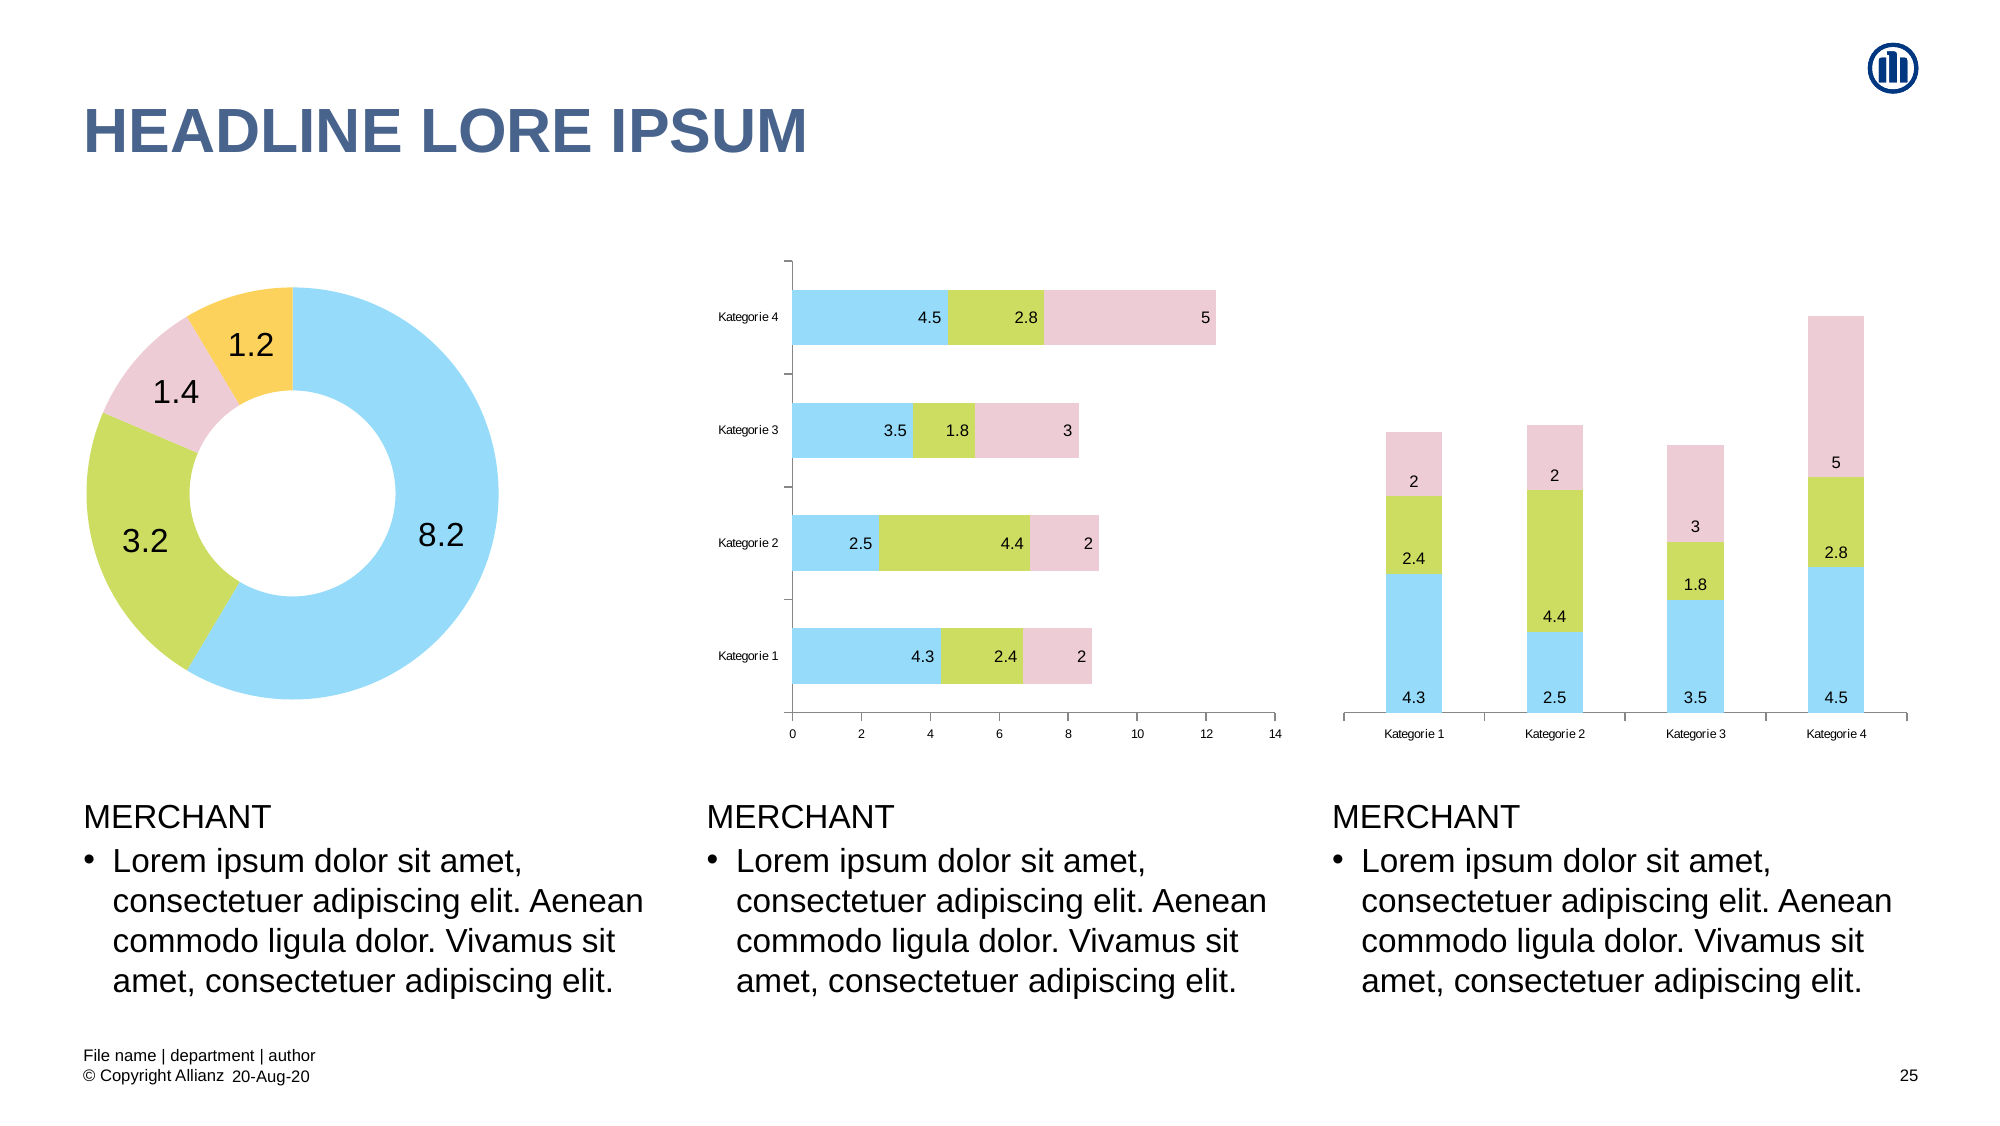

# Headline Lore Ipsum

### Chart

| Category | Verkauf |
|---|---|
| 1. Quartal | 8.200000000000001 |
| 2. Quartal | 3.2 |
| 3. Quartal | 1.4 |
| 4. Quartal | 1.2 |

### Chart

| Category | Datenreihe 1 | Datenreihe 2 | Datenreihe 3 |
|---|---|---|---|
| Kategorie 1 | 4.3 | 2.4 | 2.0 |
| Kategorie 2 | 2.5 | 4.4 | 2.0 |
| Kategorie 3 | 3.5 | 1.8 | 3.0 |
| Kategorie 4 | 4.5 | 2.8 | 5.0 |

### Chart

| Category | Datenreihe 1 | Datenreihe 2 | Datenreihe 3 |
|---|---|---|---|
| Kategorie 1 | 4.3 | 2.4 | 2.0 |
| Kategorie 2 | 2.5 | 4.4 | 2.0 |
| Kategorie 3 | 3.5 | 1.8 | 3.0 |
| Kategorie 4 | 4.5 | 2.8 | 5.0 |
MERCHANT
Lorem ipsum dolor sit amet, consectetuer adipiscing elit. Aenean commodo ligula dolor. Vivamus sit amet, consectetuer adipiscing elit.

MERCHANT
Lorem ipsum dolor sit amet, consectetuer adipiscing elit. Aenean commodo ligula dolor. Vivamus sit amet, consectetuer adipiscing elit.
MERCHANT
Lorem ipsum dolor sit amet, consectetuer adipiscing elit. Aenean commodo ligula dolor. Vivamus sit amet, consectetuer adipiscing elit.
File name | department | author
25
20-Aug-20